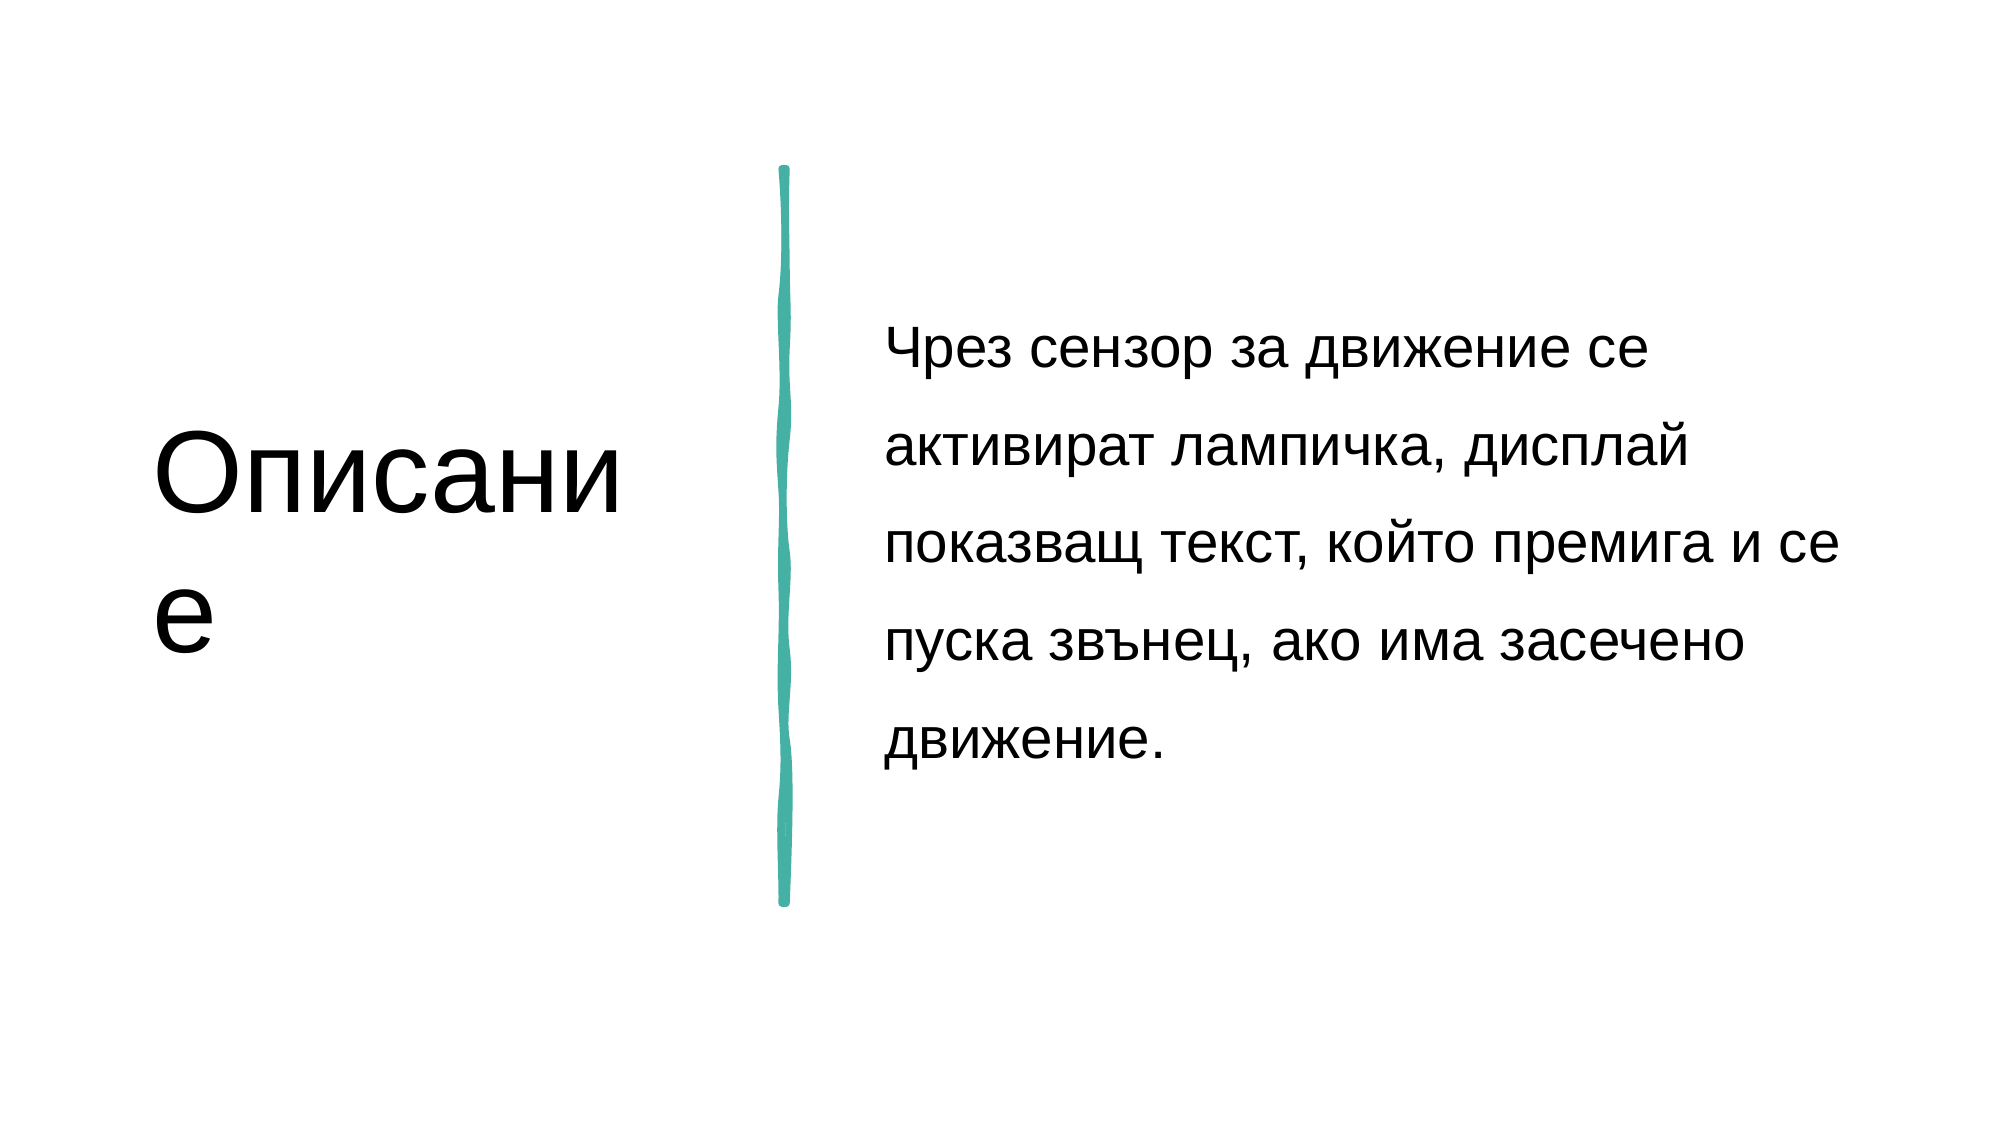

# Описание
Чрез сензор за движение се
активират лампичка, дисплай
показващ текст, който премига и се
пуска звънец, ако има засечено
движение.